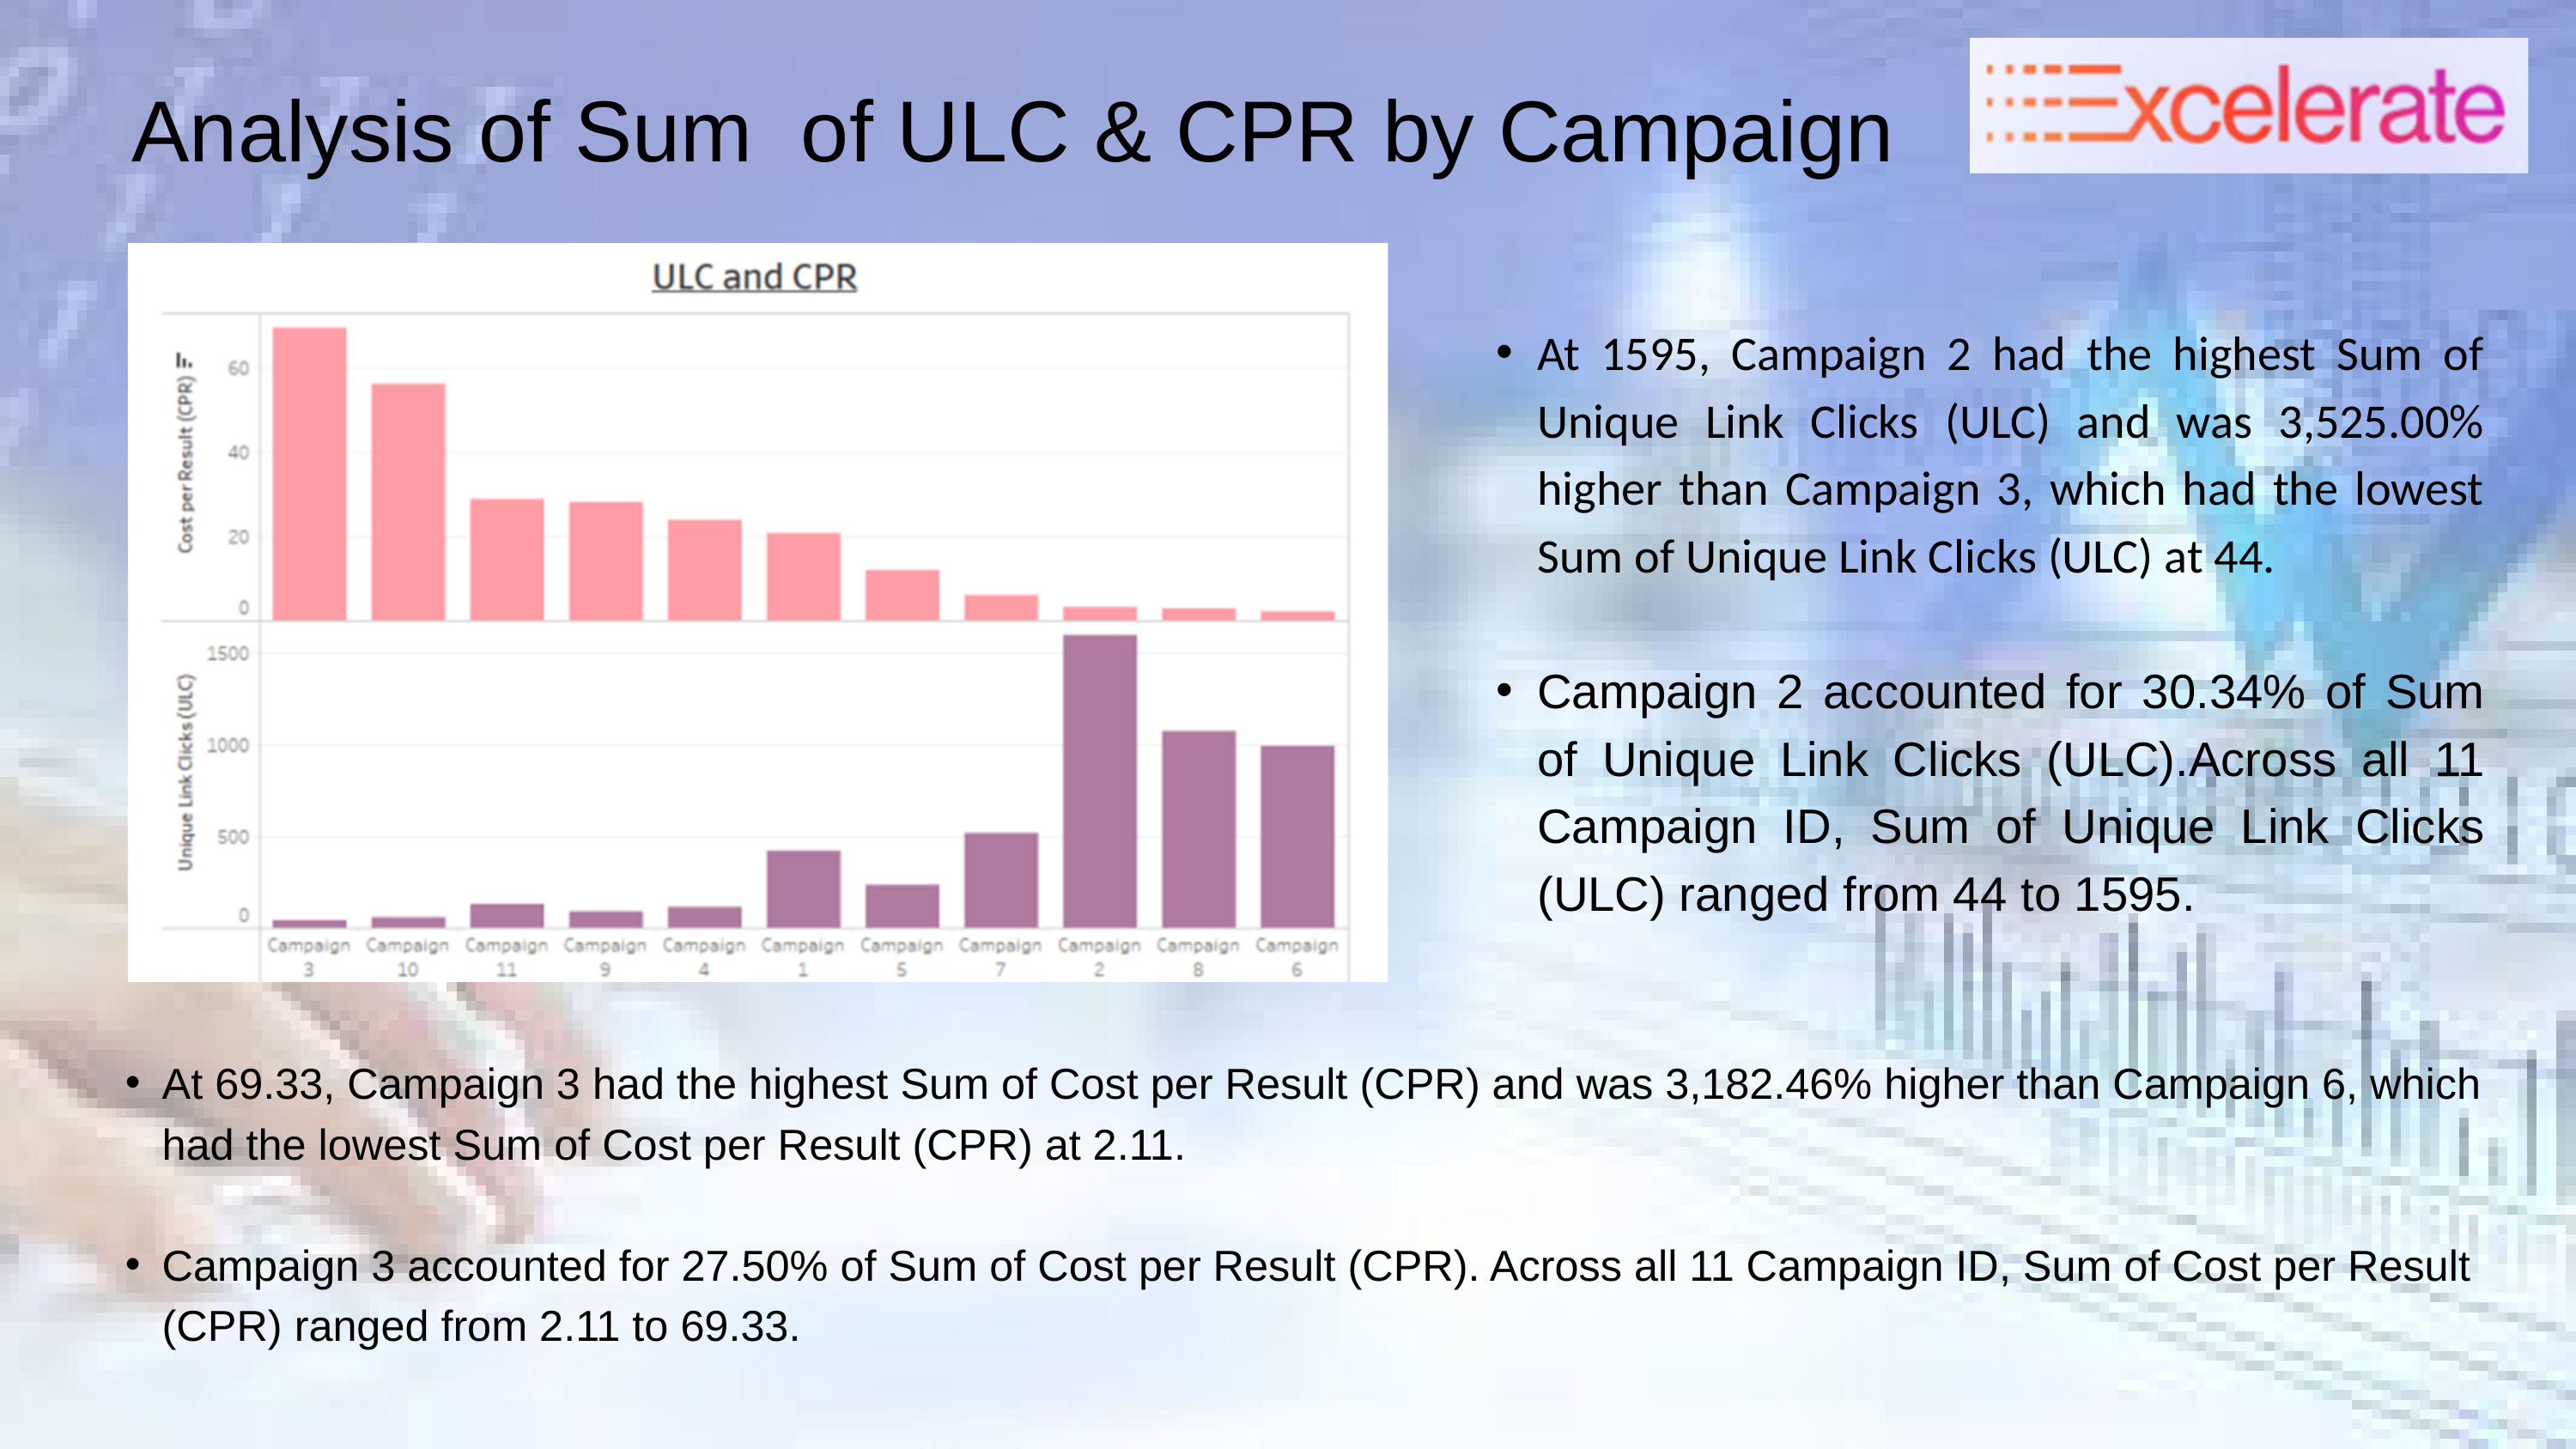

Analysis of Sum  of ULC & CPR by Campaign

﻿At 1595, Campaign 2 had the highest Sum of Unique Link Clicks (ULC) and was 3,525.00% higher than Campaign 3, which had the lowest Sum of Unique Link Clicks (ULC) at 44.
﻿﻿﻿﻿﻿﻿
Campaign 2 accounted for 30.34% of Sum of Unique Link Clicks (ULC).﻿﻿﻿﻿﻿﻿Across all 11 Campaign ID, Sum of Unique Link Clicks (ULC) ranged from 44 to 1595.﻿﻿﻿﻿﻿
﻿At 69.33, Campaign 3 had the highest Sum of Cost per Result (CPR) and was 3,182.46% higher than Campaign 6, which had the lowest Sum of Cost per Result (CPR) at 2.11.

Campaign 3 accounted for 27.50% of Sum of Cost per Result (CPR). Across all 11 Campaign ID, Sum of Cost per Result (CPR) ranged from 2.11 to 69.33.